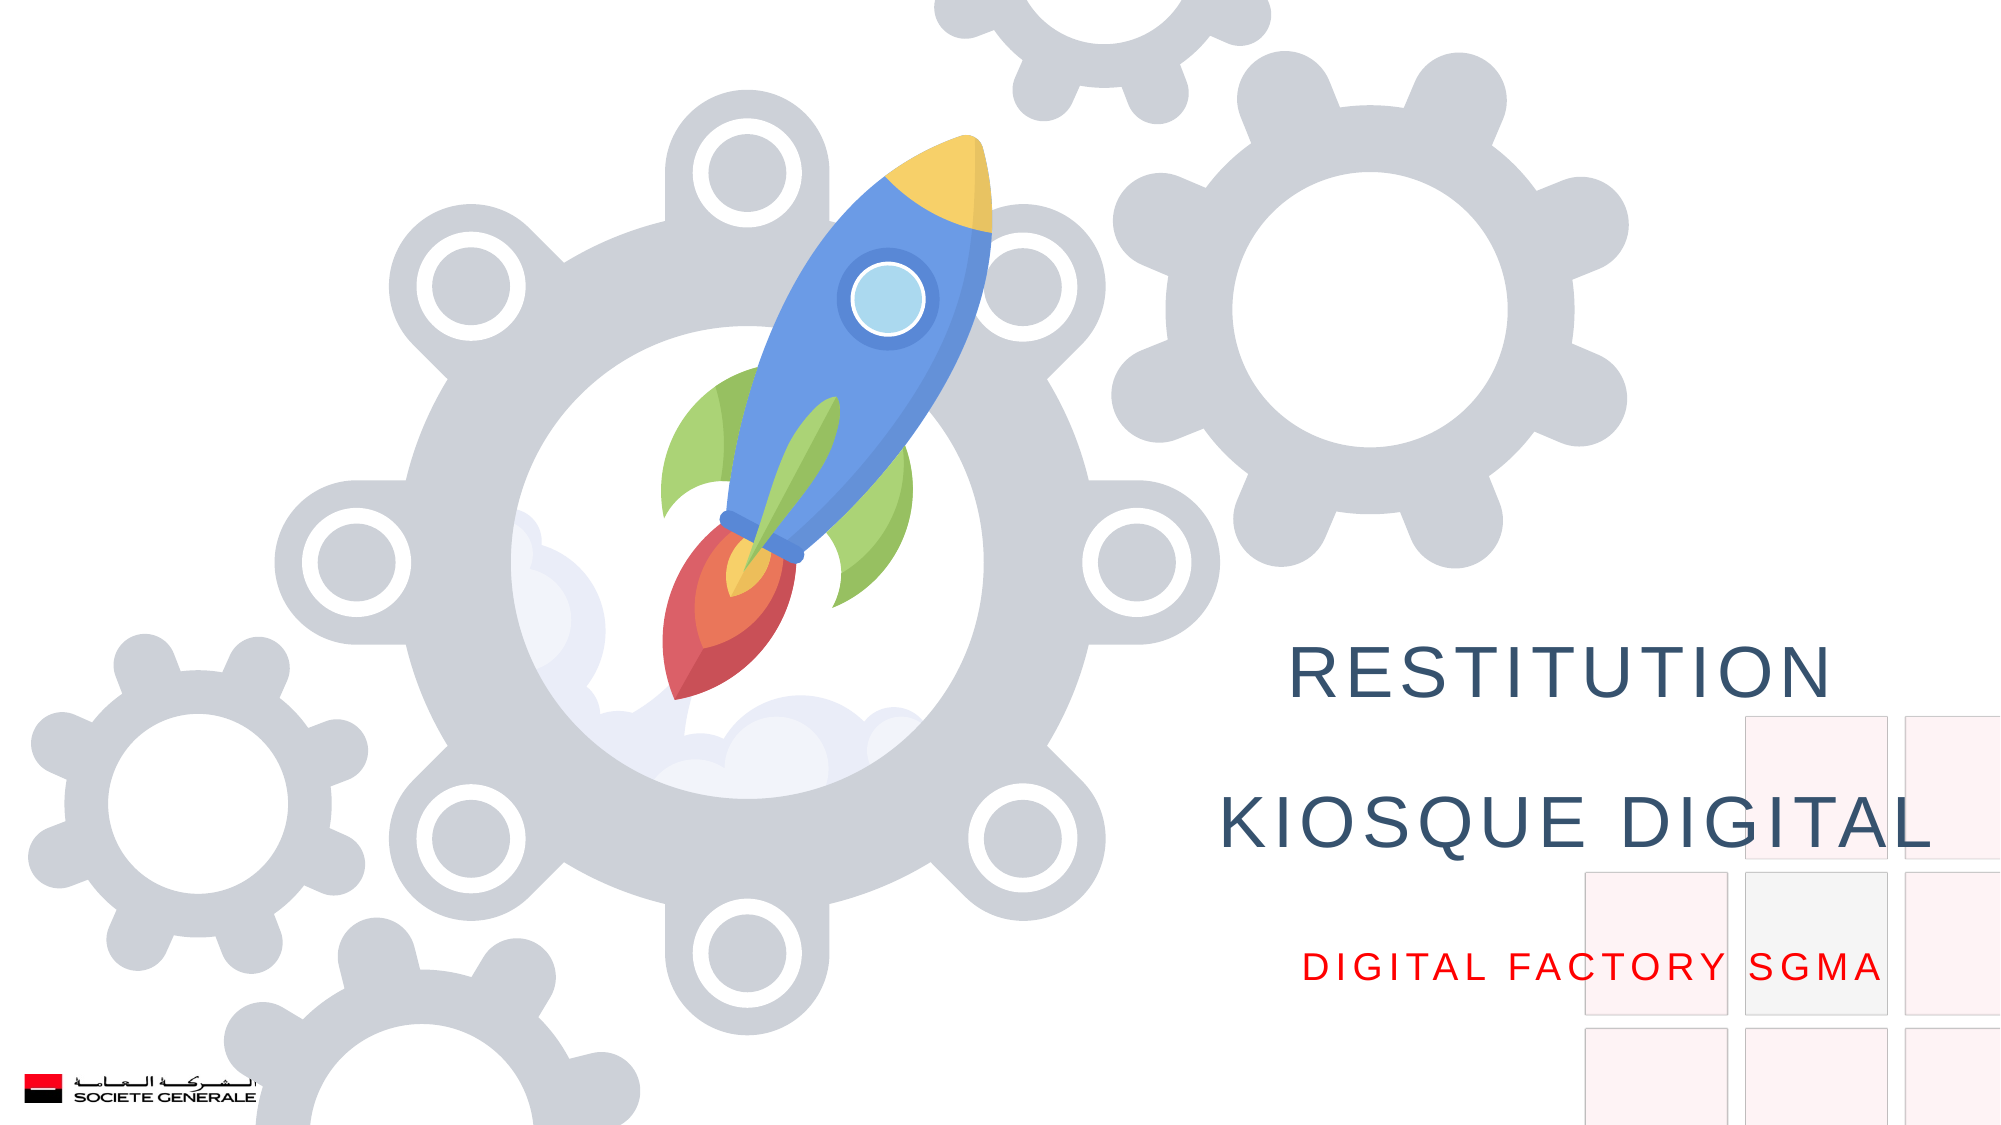

# RESTITUTION KIOSQUE Digital
DIGITAL FACTORY SGMA